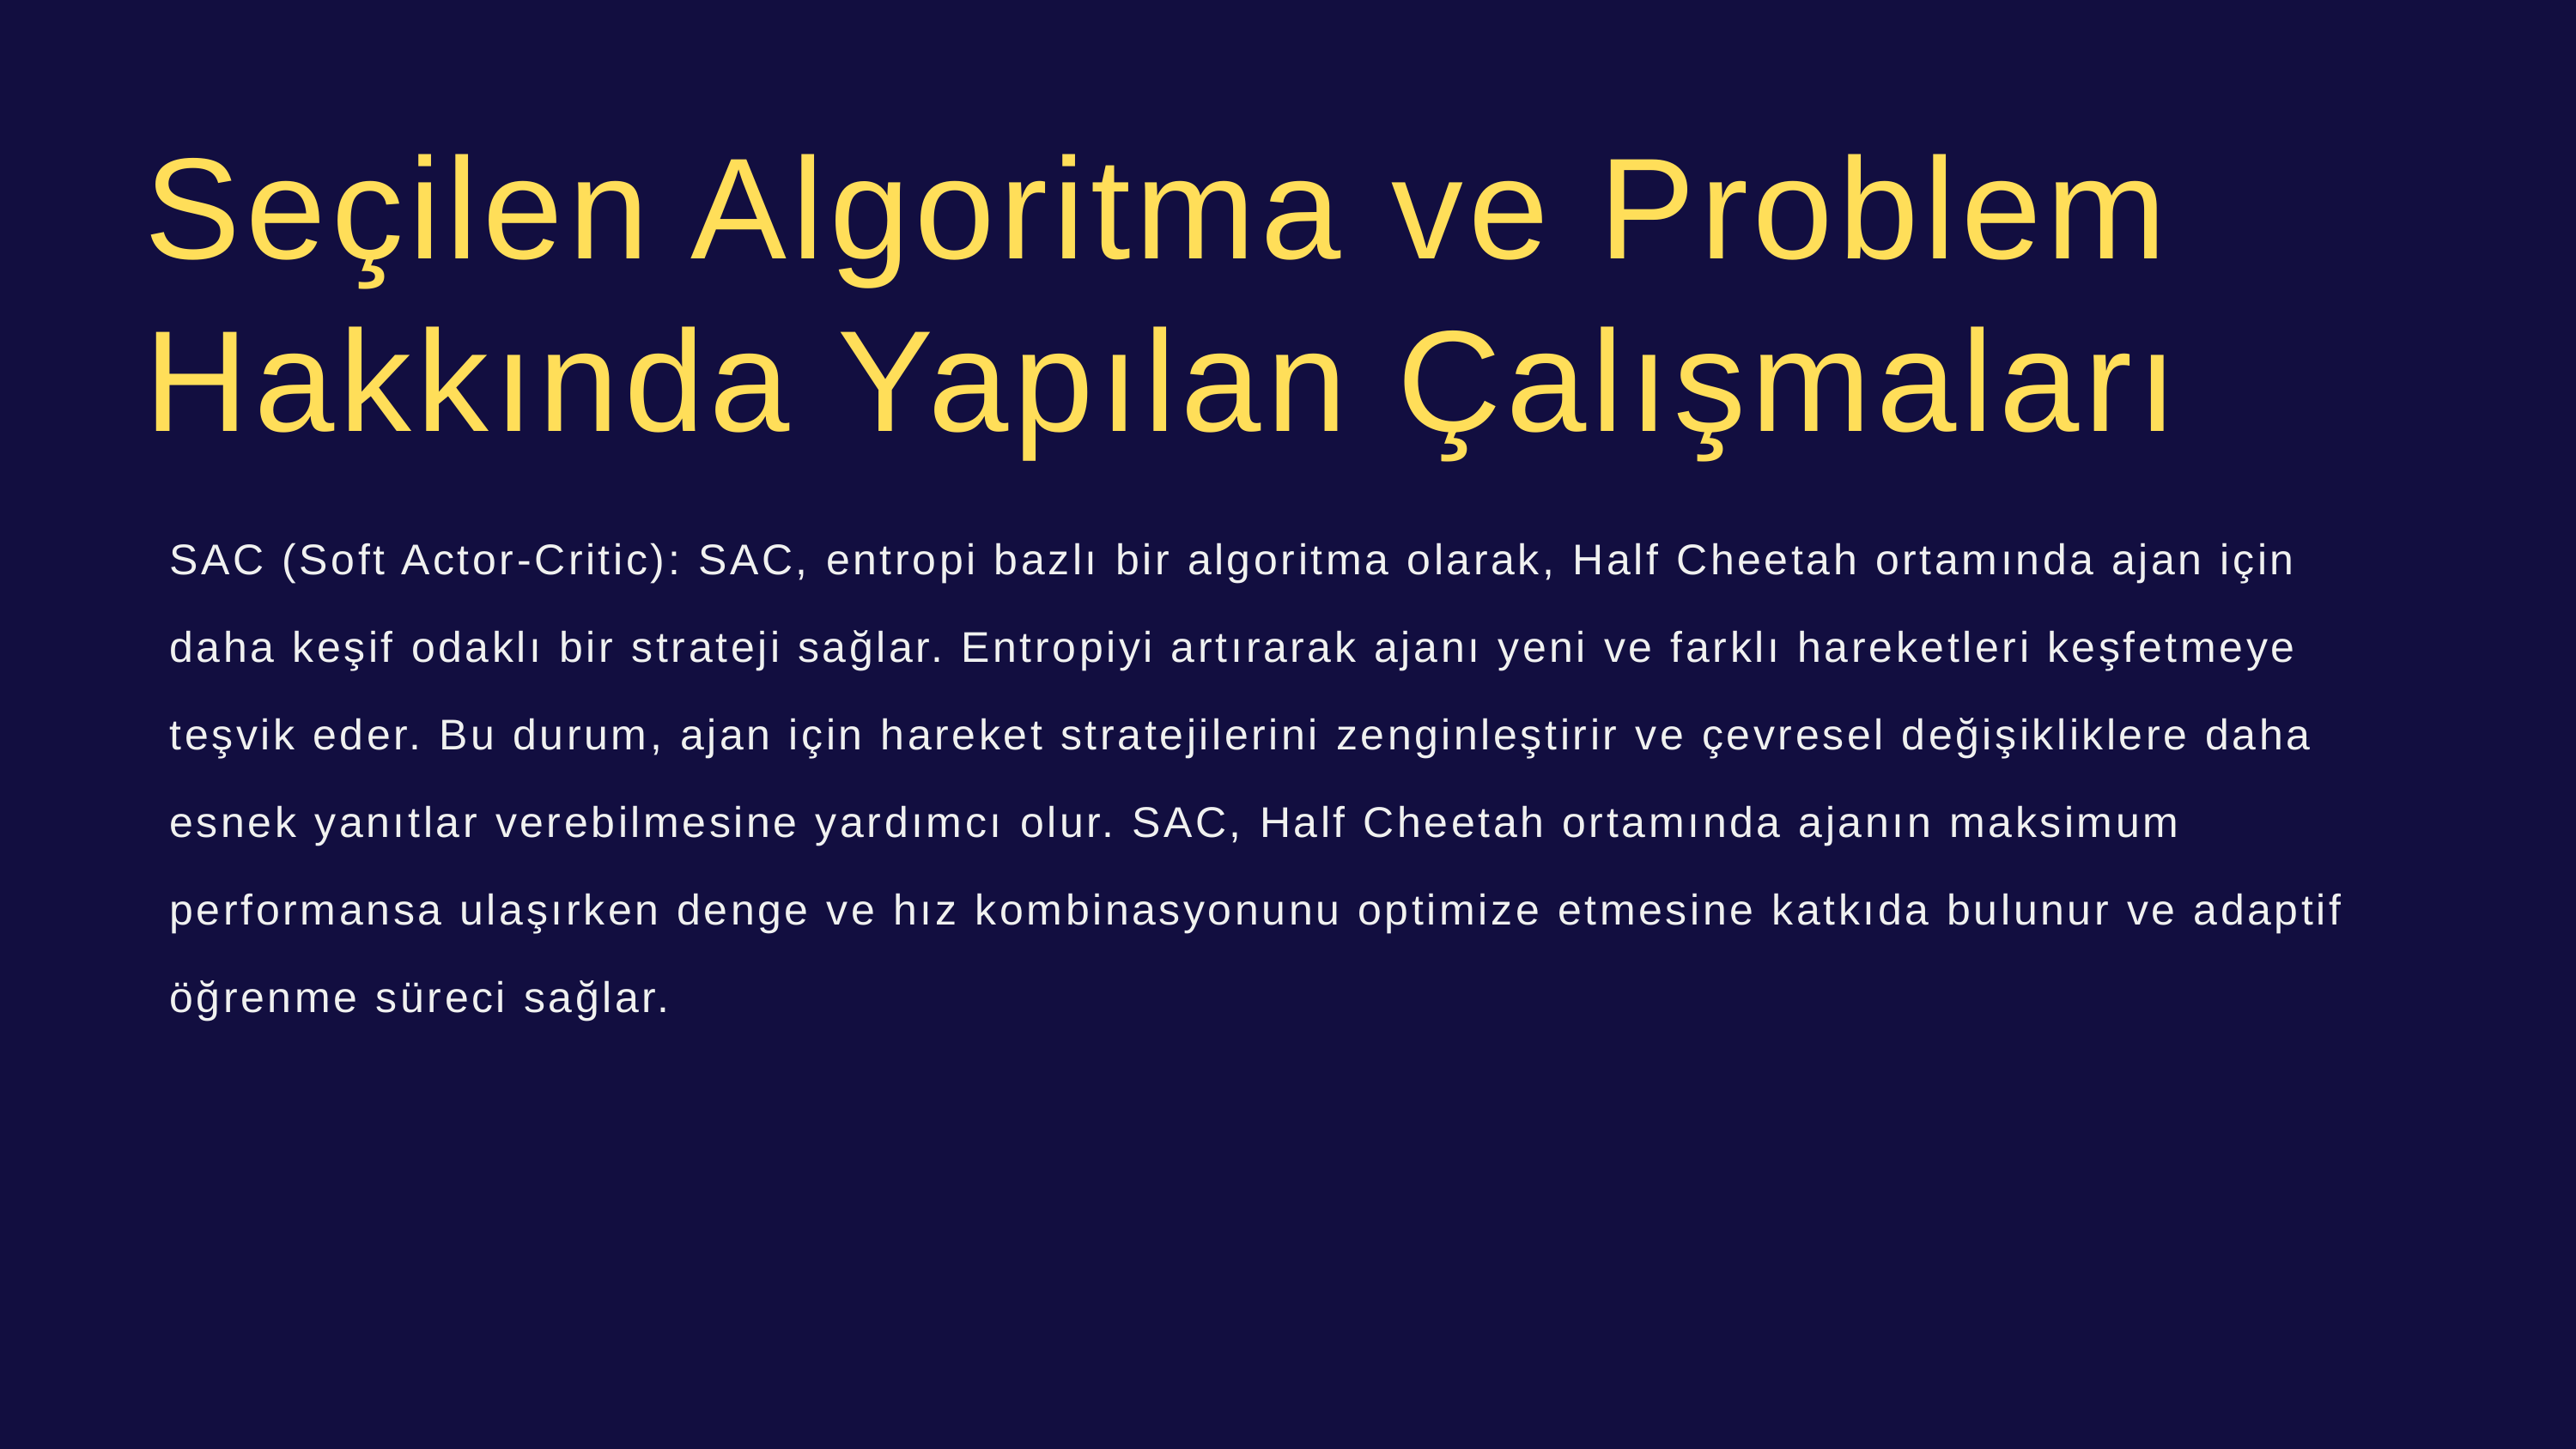

Seçilen Algoritma ve Problem Hakkında Yapılan Çalışmaları

SAC (Soft Actor-Critic): SAC, entropi bazlı bir algoritma olarak, Half Cheetah ortamında ajan için daha keşif odaklı bir strateji sağlar. Entropiyi artırarak ajanı yeni ve farklı hareketleri keşfetmeye teşvik eder. Bu durum, ajan için hareket stratejilerini zenginleştirir ve çevresel değişikliklere daha esnek yanıtlar verebilmesine yardımcı olur. SAC, Half Cheetah ortamında ajanın maksimum performansa ulaşırken denge ve hız kombinasyonunu optimize etmesine katkıda bulunur ve adaptif öğrenme süreci sağlar.